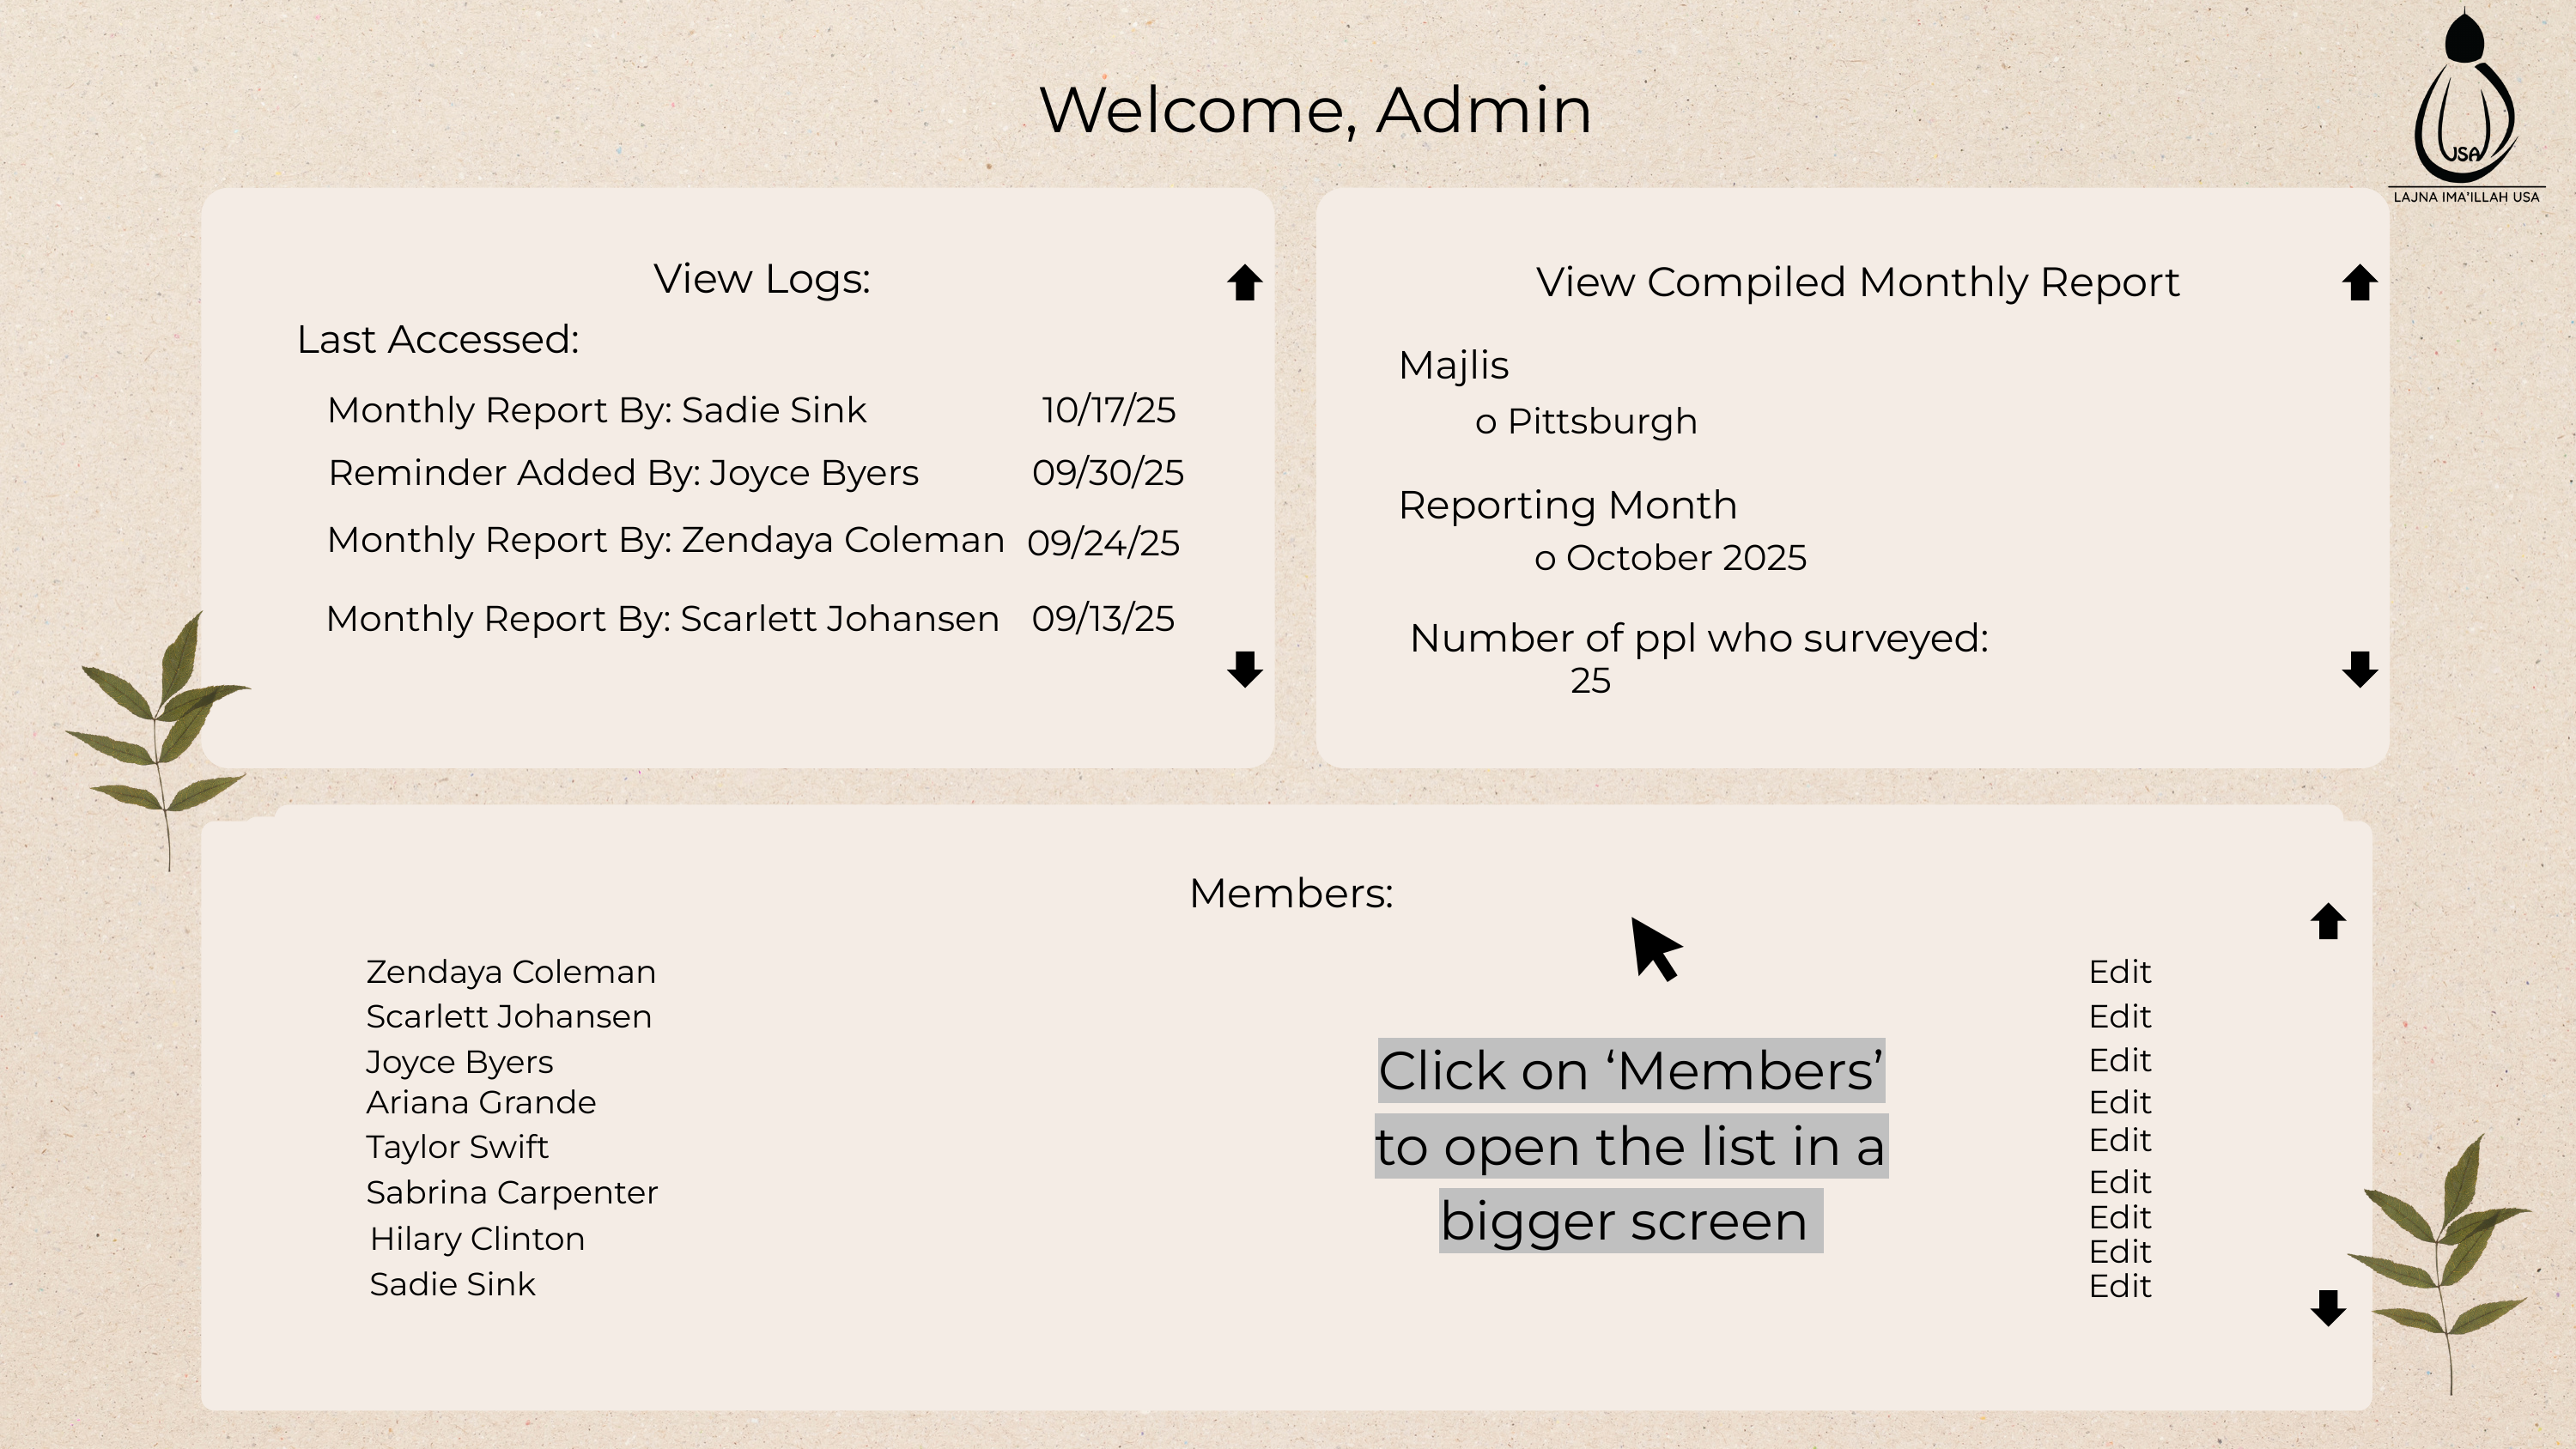

Welcome, Admin

View Logs:
View Compiled Monthly Report

Last Accessed:
Majlis
Monthly Report By: Sadie Sink
10/17/25
o Pittsburgh
Reminder Added By: Joyce Byers
09/30/25
Reporting Month
Monthly Report By: Zendaya Coleman
09/24/25
o October 2025
Monthly Report By: Scarlett Johansen
09/13/25
Number of ppl who surveyed:

25

Members:
Monthly Report

Zendaya Coleman
Edit
Scarlett Johansen
Edit
Click on ‘Members’ to open the list in a bigger screen
Edit
Joyce Byers
-Report Questions Here-
-Report Questions Here-
Edit
Ariana Grande
Edit
Taylor Swift

Edit
Sabrina Carpenter
Edit
Hilary Clinton
Edit
Sadie Sink
Edit